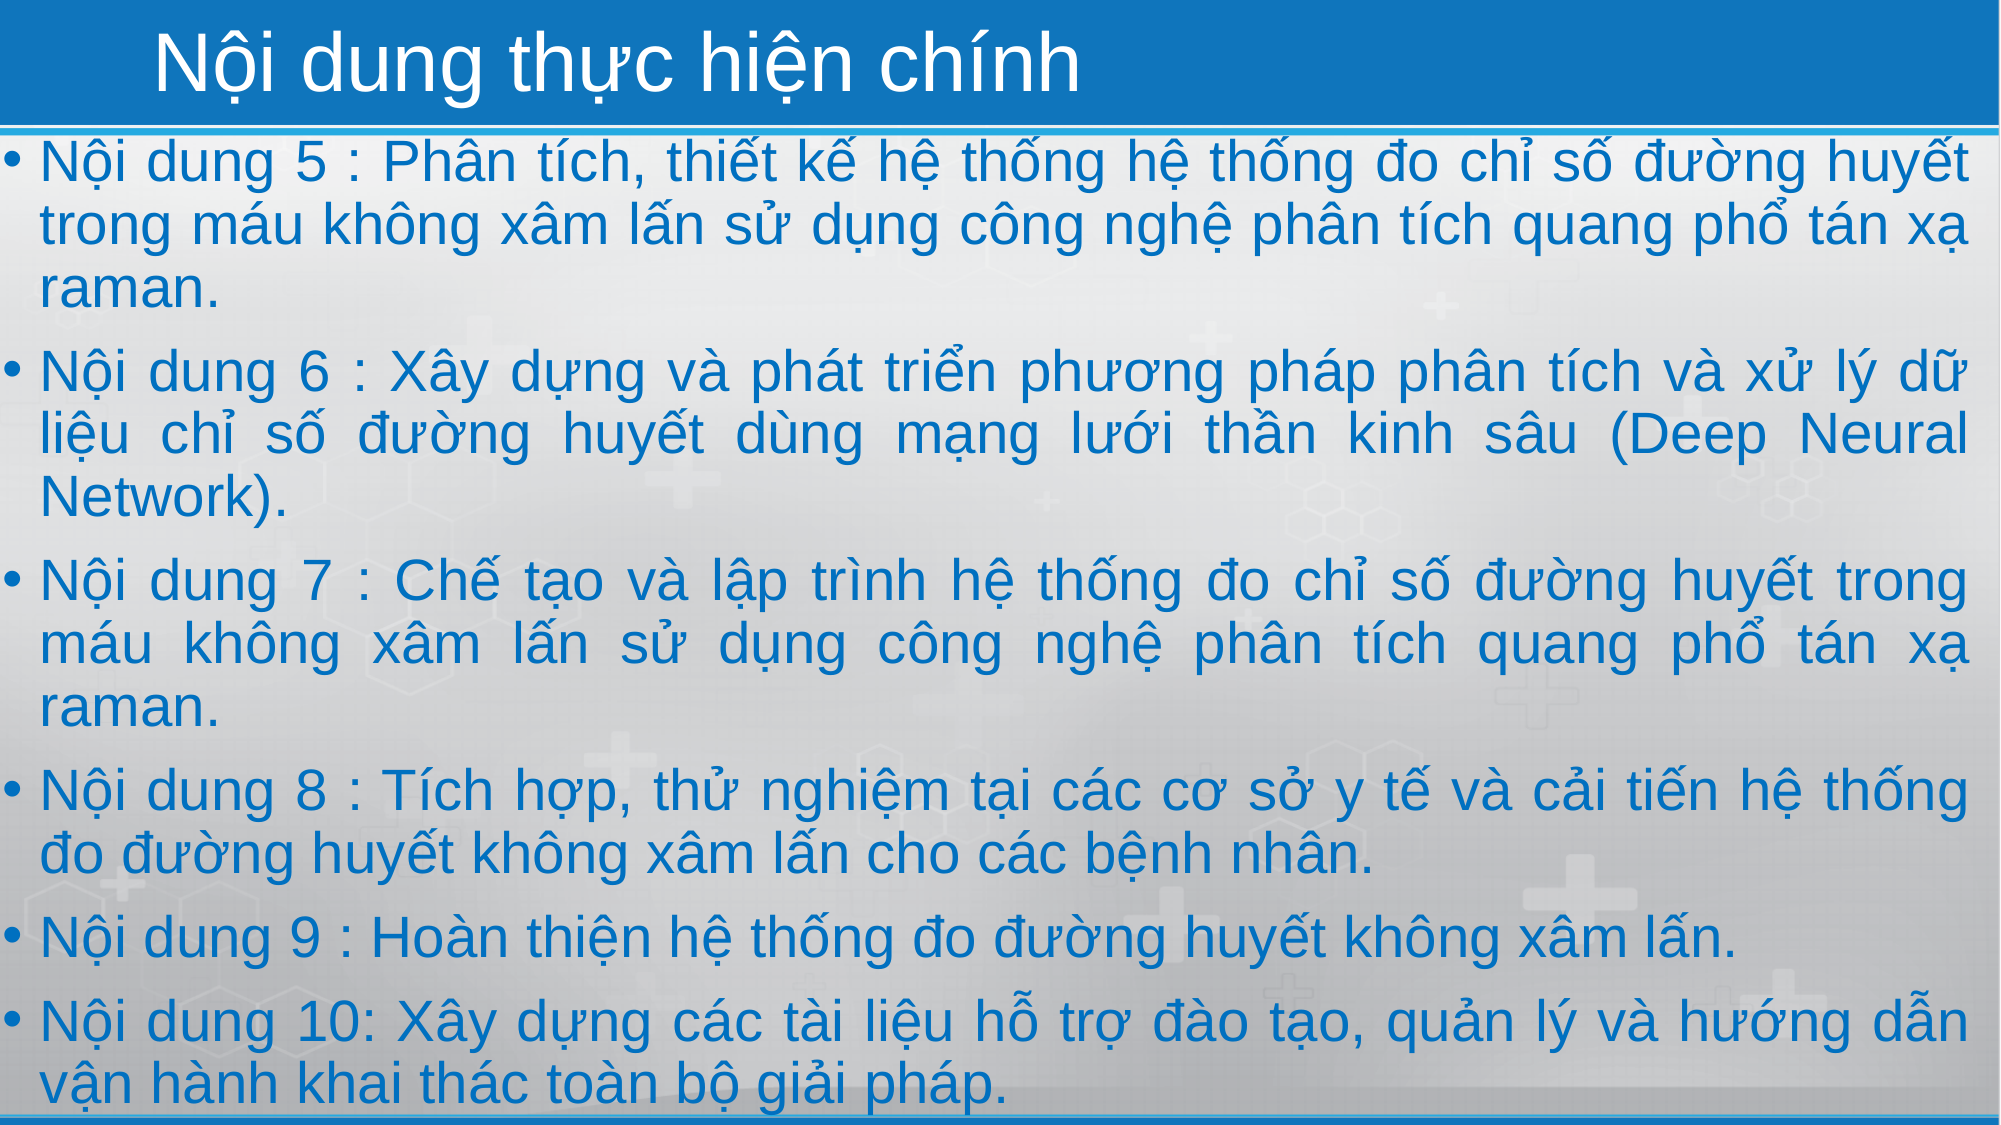

# Nội dung thực hiện chính
Nội dung 5 : Phân tích, thiết kế hệ thống hệ thống đo chỉ số đường huyết trong máu không xâm lấn sử dụng công nghệ phân tích quang phổ tán xạ raman.
Nội dung 6 : Xây dựng và phát triển phương pháp phân tích và xử lý dữ liệu chỉ số đường huyết dùng mạng lưới thần kinh sâu (Deep Neural Network).
Nội dung 7 : Chế tạo và lập trình hệ thống đo chỉ số đường huyết trong máu không xâm lấn sử dụng công nghệ phân tích quang phổ tán xạ raman.
Nội dung 8 : Tích hợp, thử nghiệm tại các cơ sở y tế và cải tiến hệ thống đo đường huyết không xâm lấn cho các bệnh nhân.
Nội dung 9 : Hoàn thiện hệ thống đo đường huyết không xâm lấn.
Nội dung 10: Xây dựng các tài liệu hỗ trợ đào tạo, quản lý và hướng dẫn vận hành khai thác toàn bộ giải pháp.